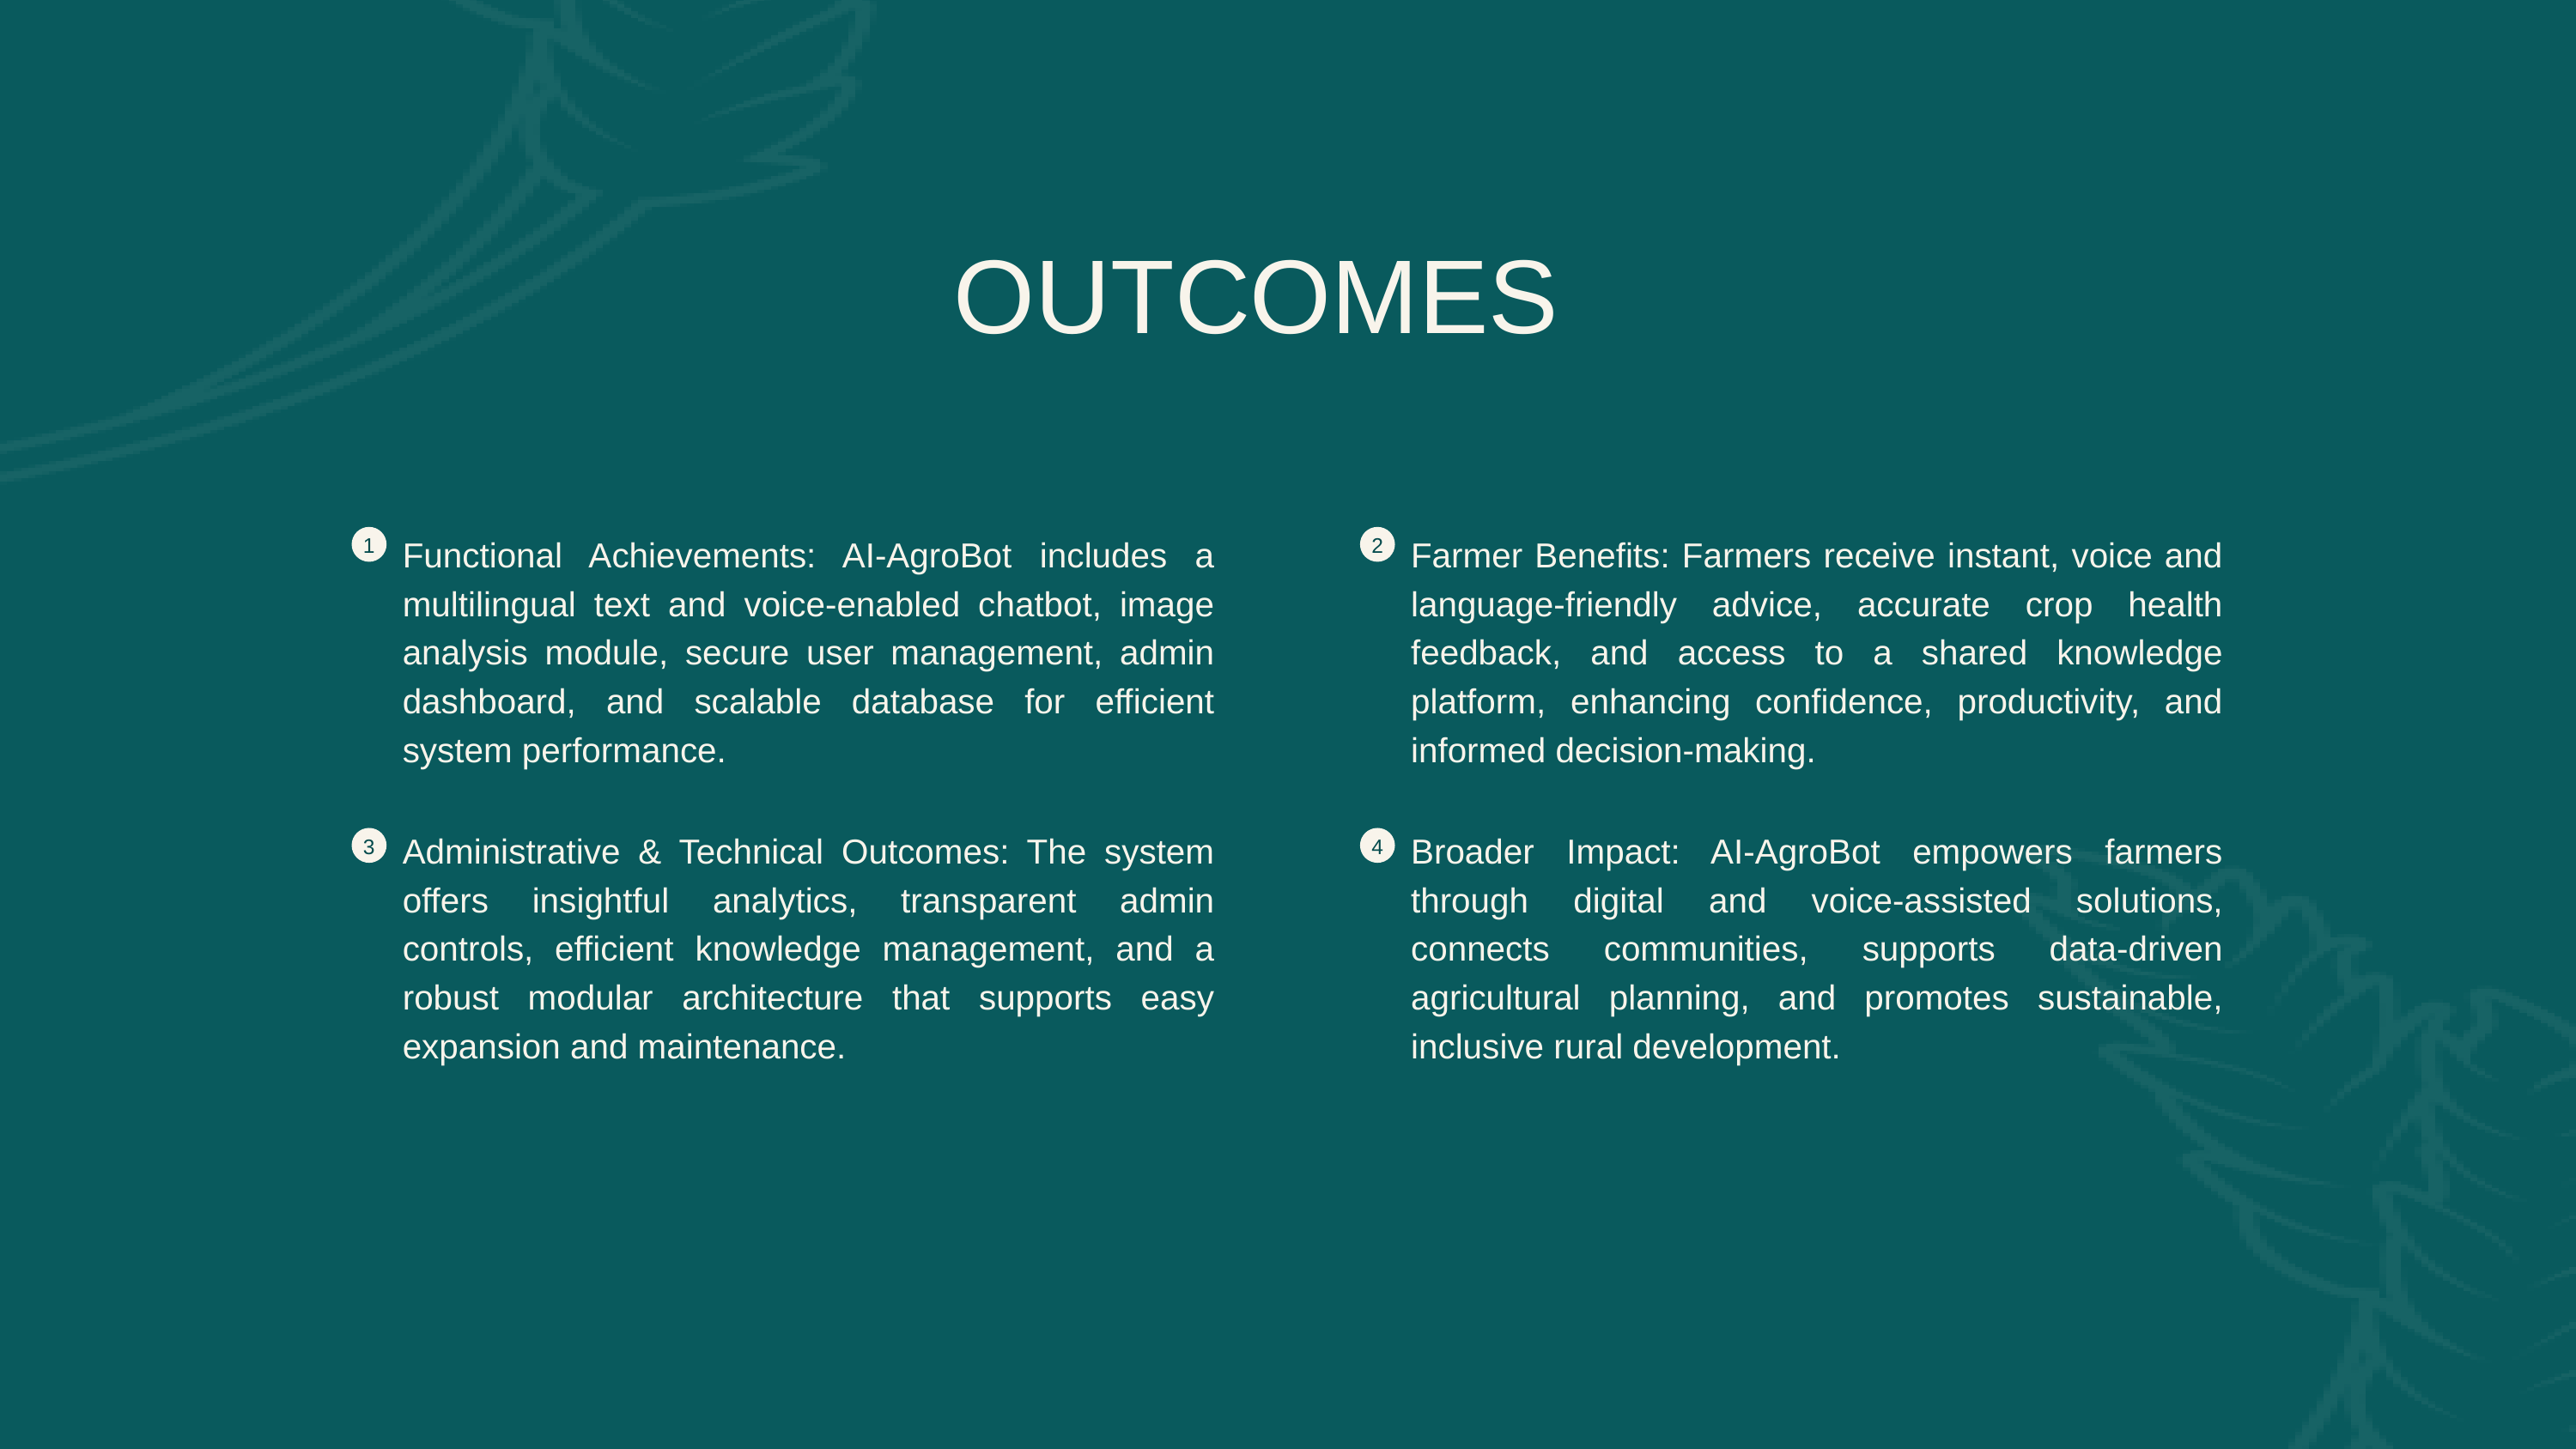

OUTCOMES
Functional Achievements: AI-AgroBot includes a multilingual text and voice-enabled chatbot, image analysis module, secure user management, admin dashboard, and scalable database for efficient system performance.
Farmer Benefits: Farmers receive instant, voice and language-friendly advice, accurate crop health feedback, and access to a shared knowledge platform, enhancing confidence, productivity, and informed decision-making.

1
2

Administrative & Technical Outcomes: The system offers insightful analytics, transparent admin controls, efficient knowledge management, and a robust modular architecture that supports easy expansion and maintenance.
Broader Impact: AI-AgroBot empowers farmers through digital and voice-assisted solutions, connects communities, supports data-driven agricultural planning, and promotes sustainable, inclusive rural development.

3
4